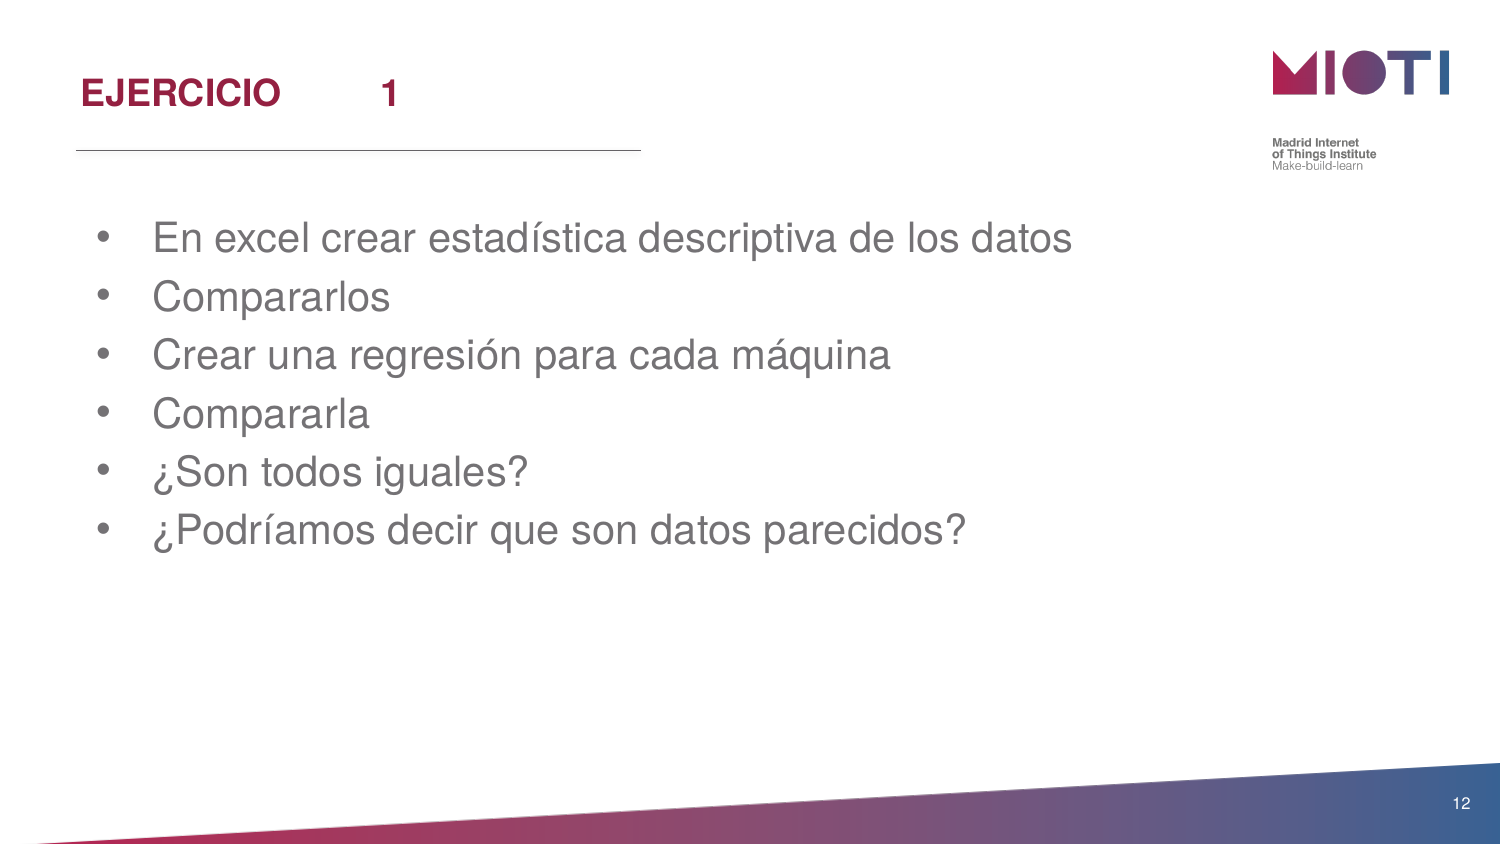

# EJERCICIO	1
En excel crear estadística descriptiva de los datos
Compararlos
Crear una regresión para cada máquina
Compararla
¿Son todos iguales?
¿Podríamos decir que son datos parecidos?

12